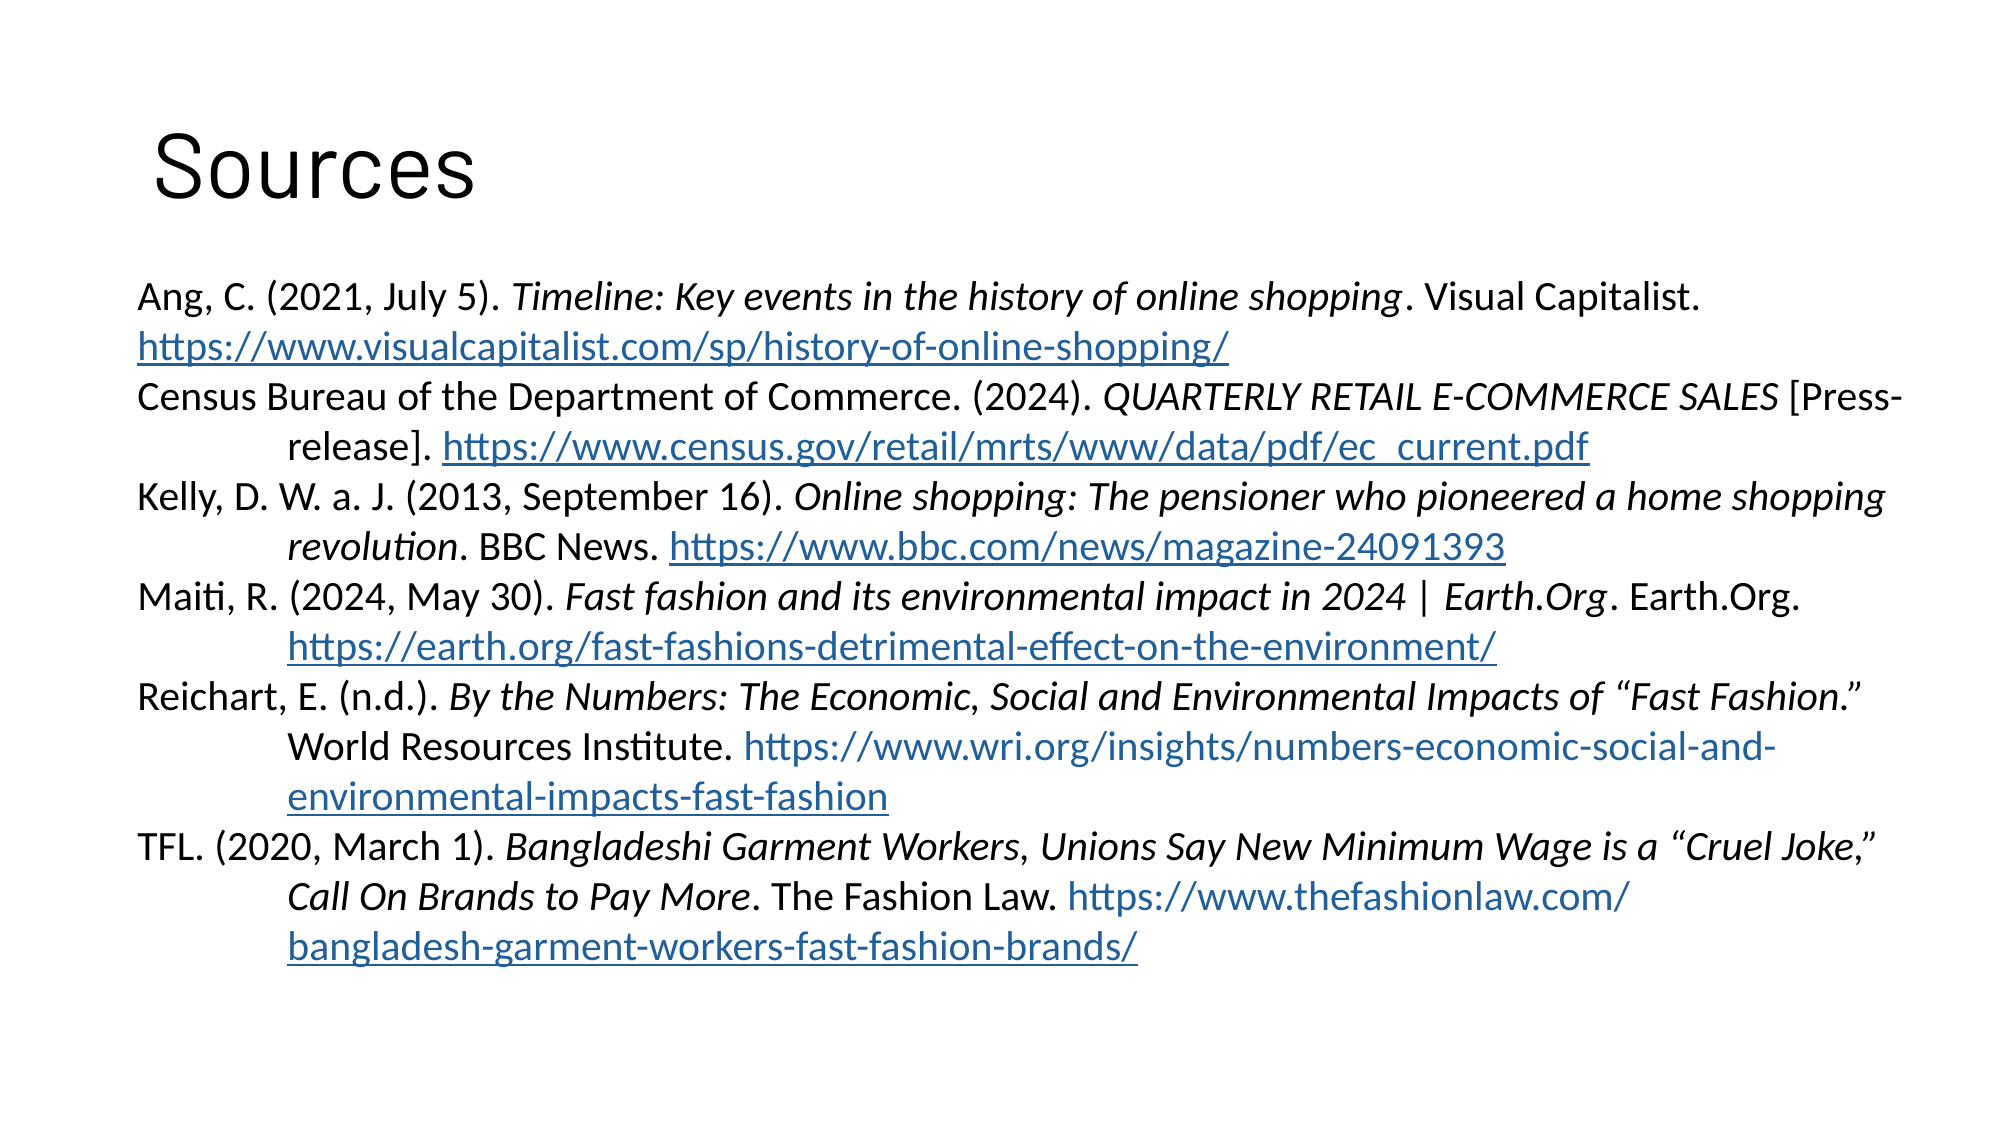

# Sources
Ang, C. (2021, July 5). Timeline: Key events in the history of online shopping. Visual Capitalist. 	https://www.visualcapitalist.com/sp/history-of-online-shopping/
Census Bureau of the Department of Commerce. (2024). QUARTERLY RETAIL E-COMMERCE SALES [Press-
	release]. https://www.census.gov/retail/mrts/www/data/pdf/ec_current.pdf
Kelly, D. W. a. J. (2013, September 16). Online shopping: The pensioner who pioneered a home shopping
	revolution. BBC News. https://www.bbc.com/news/magazine-24091393
Maiti, R. (2024, May 30). Fast fashion and its environmental impact in 2024 | Earth.Org. Earth.Org.
	https://earth.org/fast-fashions-detrimental-effect-on-the-environment/
Reichart, E. (n.d.). By the Numbers: The Economic, Social and Environmental Impacts of “Fast Fashion.”
	World Resources Institute. https://www.wri.org/insights/numbers-economic-social-and-
	environmental-impacts-fast-fashion
TFL. (2020, March 1). Bangladeshi Garment Workers, Unions Say New Minimum Wage is a “Cruel Joke,”
	Call On Brands to Pay More. The Fashion Law. https://www.thefashionlaw.com/
	bangladesh-garment-workers-fast-fashion-brands/